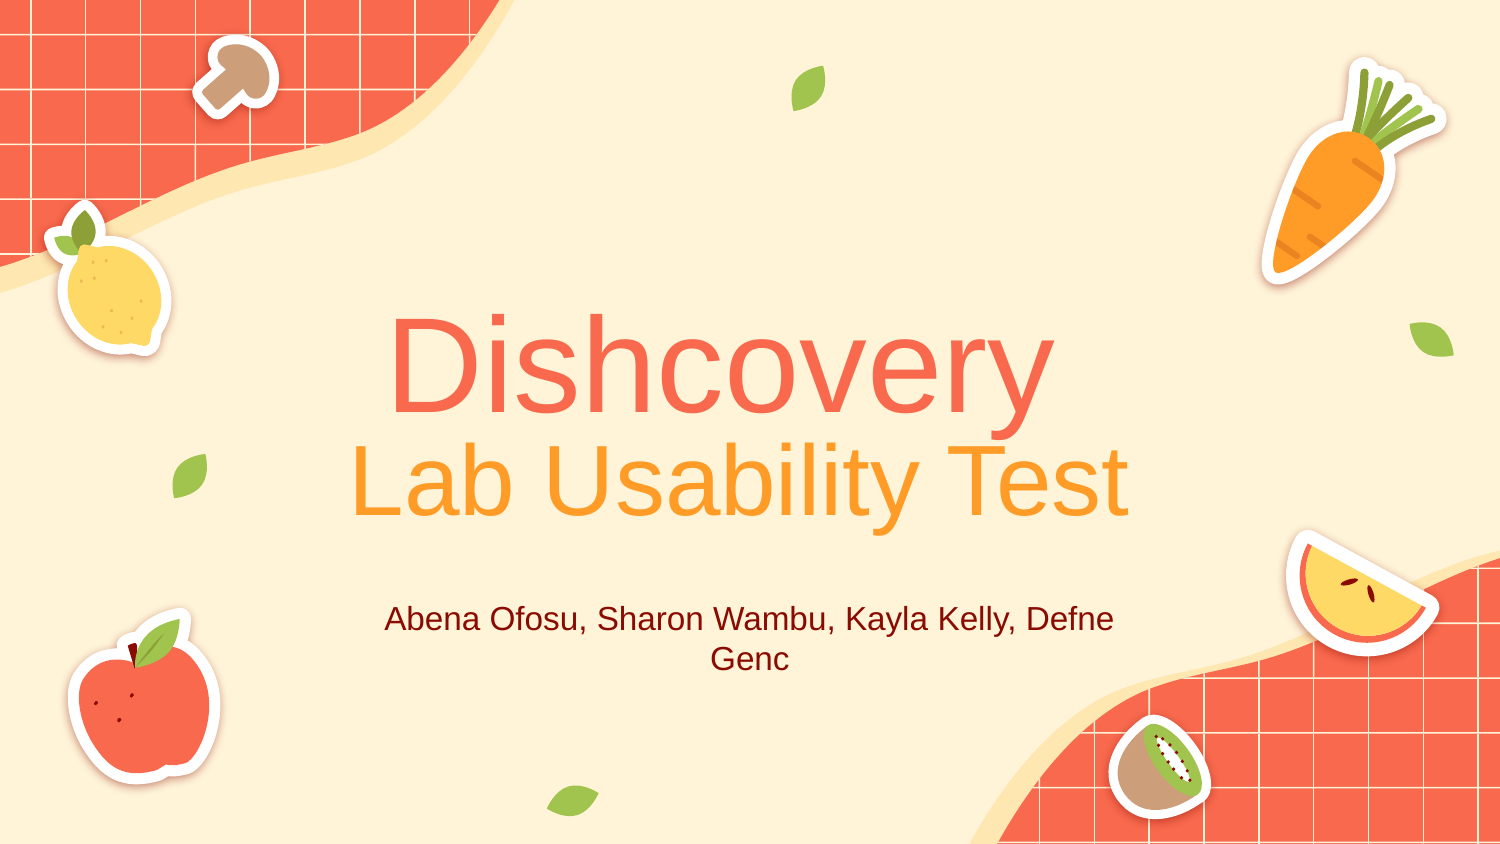

# Dishcovery
Lab Usability Test

Abena Ofosu, Sharon Wambu, Kayla Kelly, Defne Genc